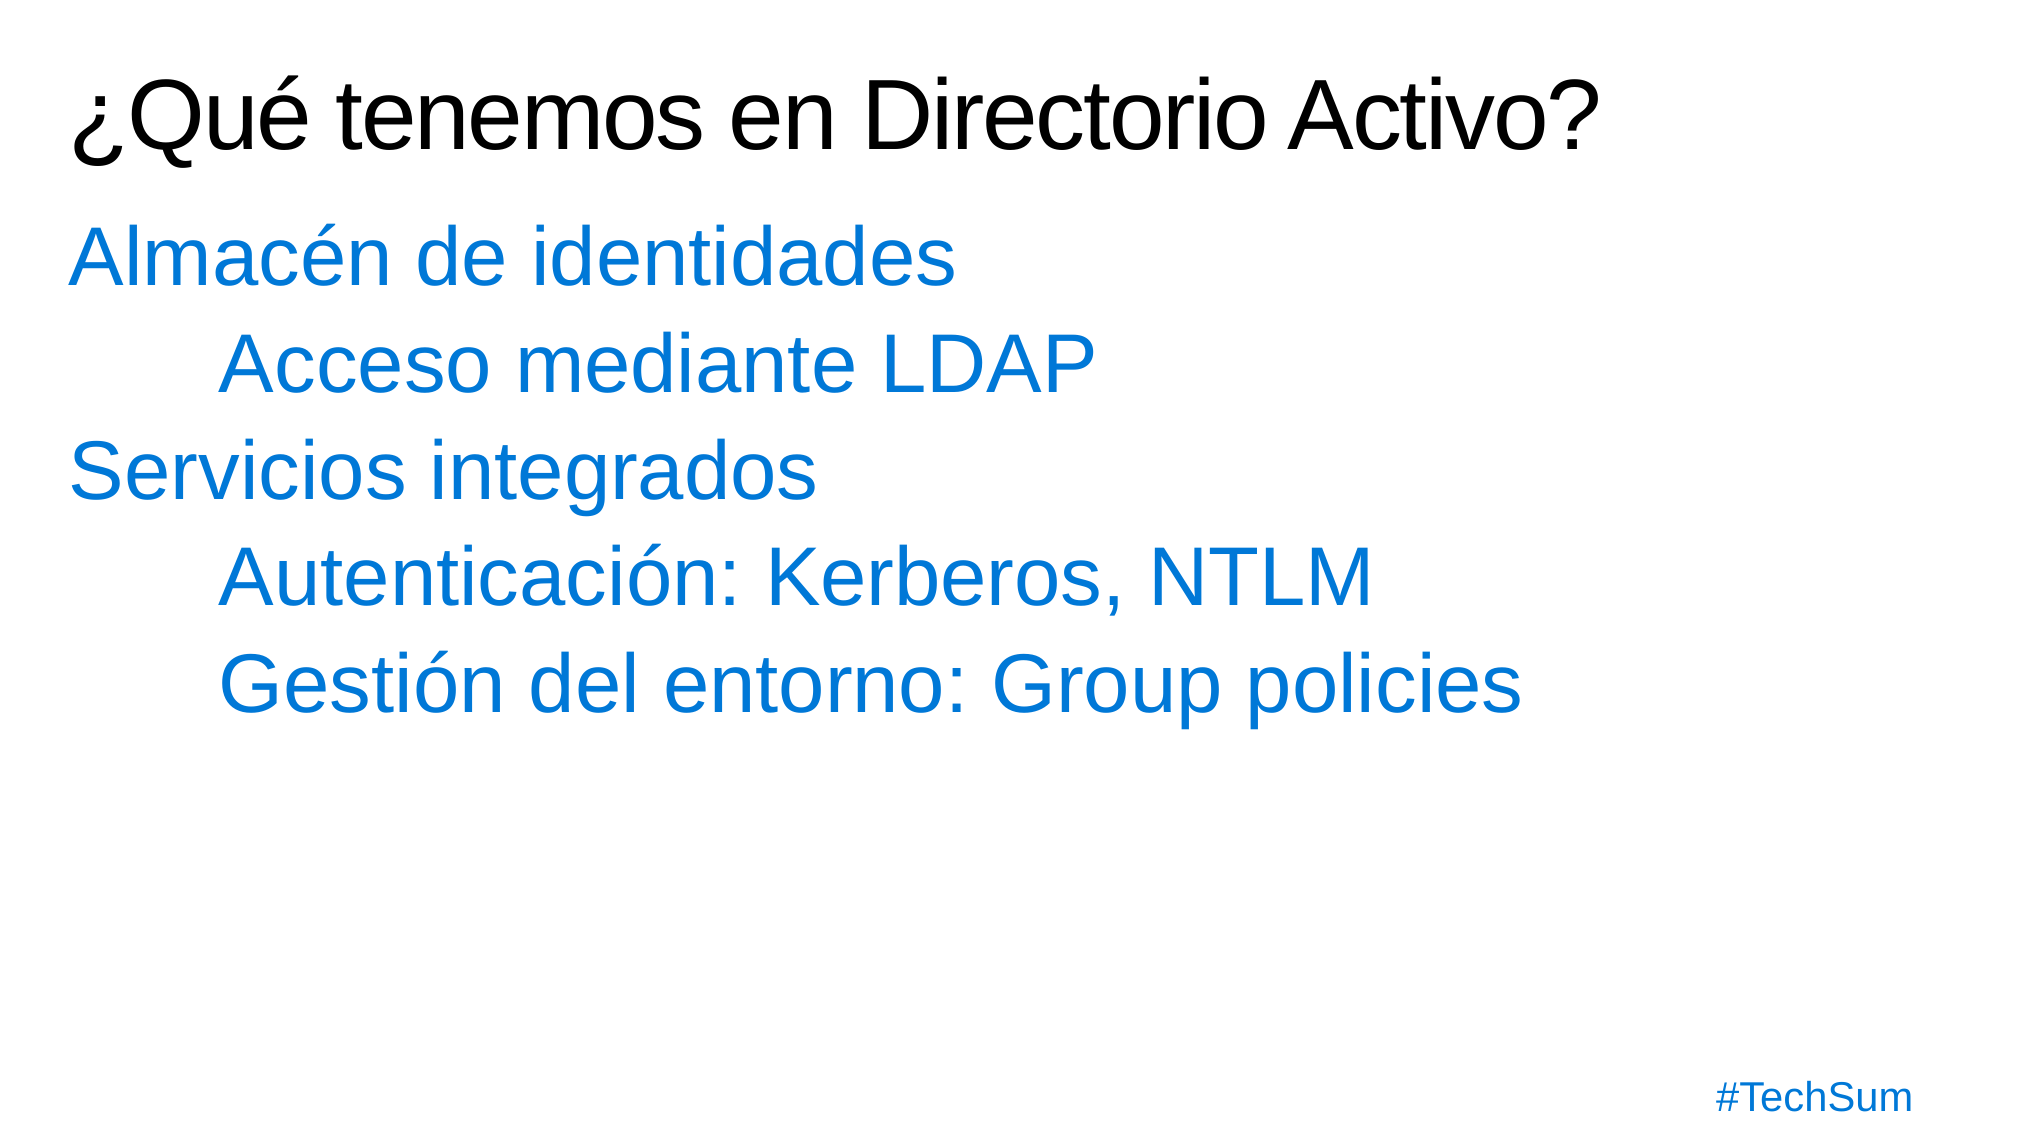

# ¿Qué tenemos en Directorio Activo?
Almacén de identidades
	Acceso mediante LDAP
Servicios integrados
	Autenticación: Kerberos, NTLM
	Gestión del entorno: Group policies